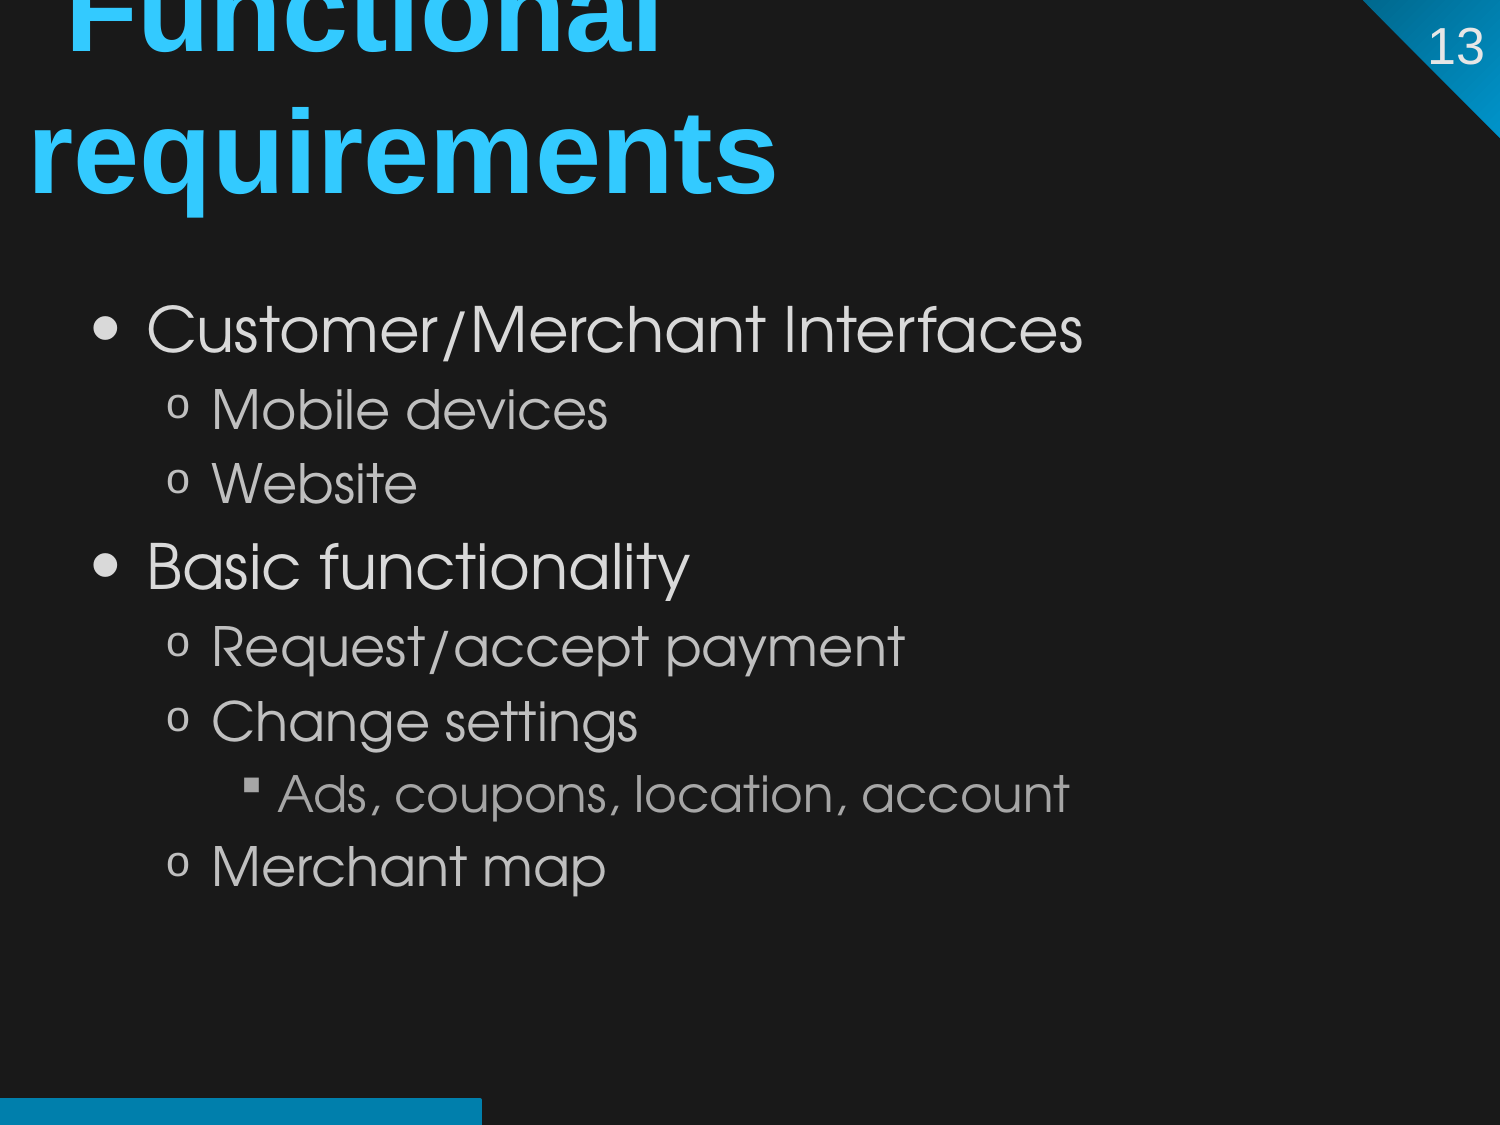

13
# Functional   requirements
Customer/Merchant Interfaces
Mobile devices
Website
Basic functionality
Request/accept payment
Change settings
Ads, coupons, location, account
Merchant map